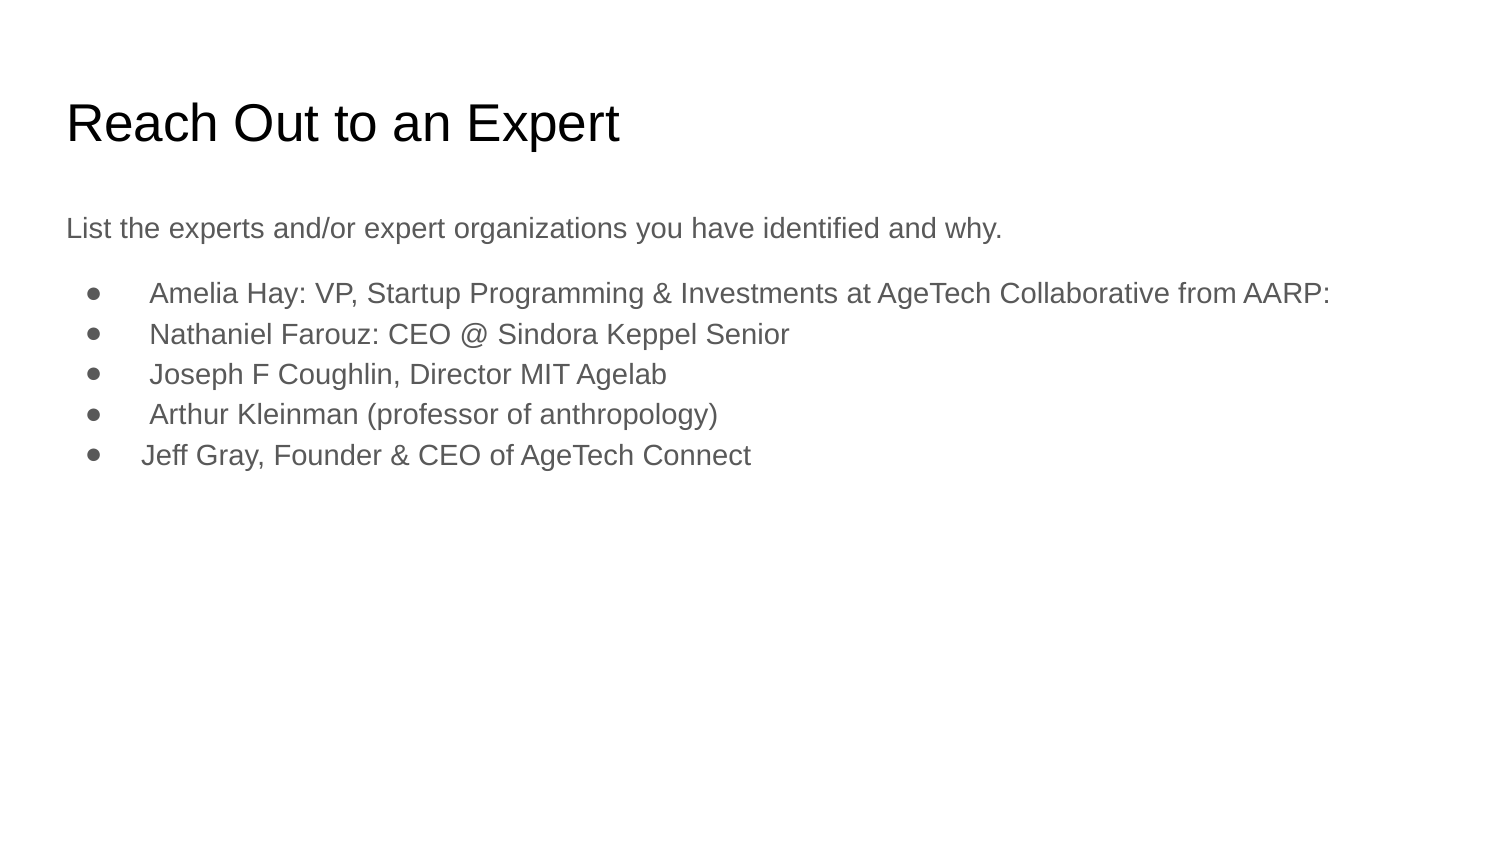

# Reach Out to an Expert
List the experts and/or expert organizations you have identified and why.
 Amelia Hay: VP, Startup Programming & Investments at AgeTech Collaborative from AARP:
 Nathaniel Farouz: CEO @ Sindora Keppel Senior
 Joseph F Coughlin, Director MIT Agelab
 Arthur Kleinman (professor of anthropology)
Jeff Gray, Founder & CEO of AgeTech Connect